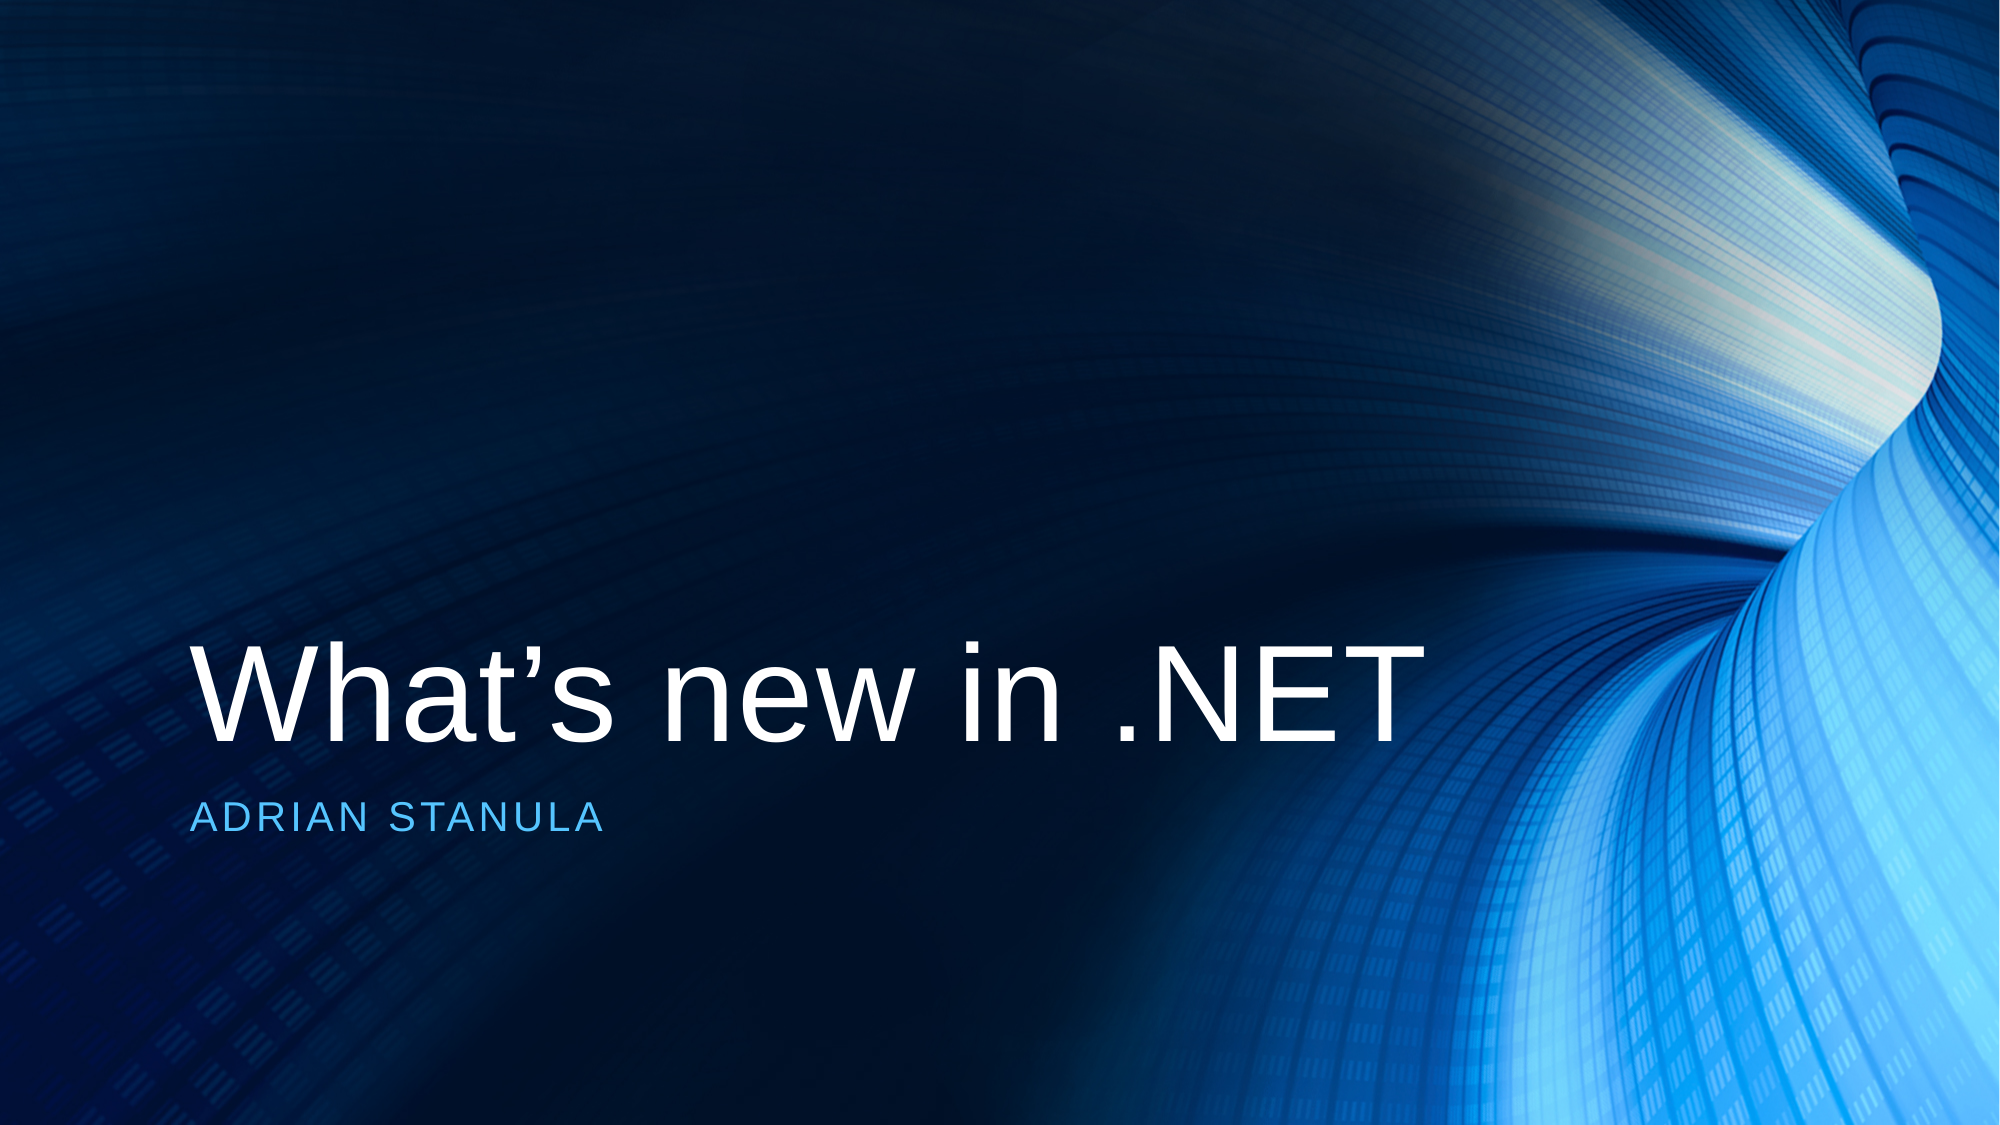

# What’s new in .NET
ADrian Stanula